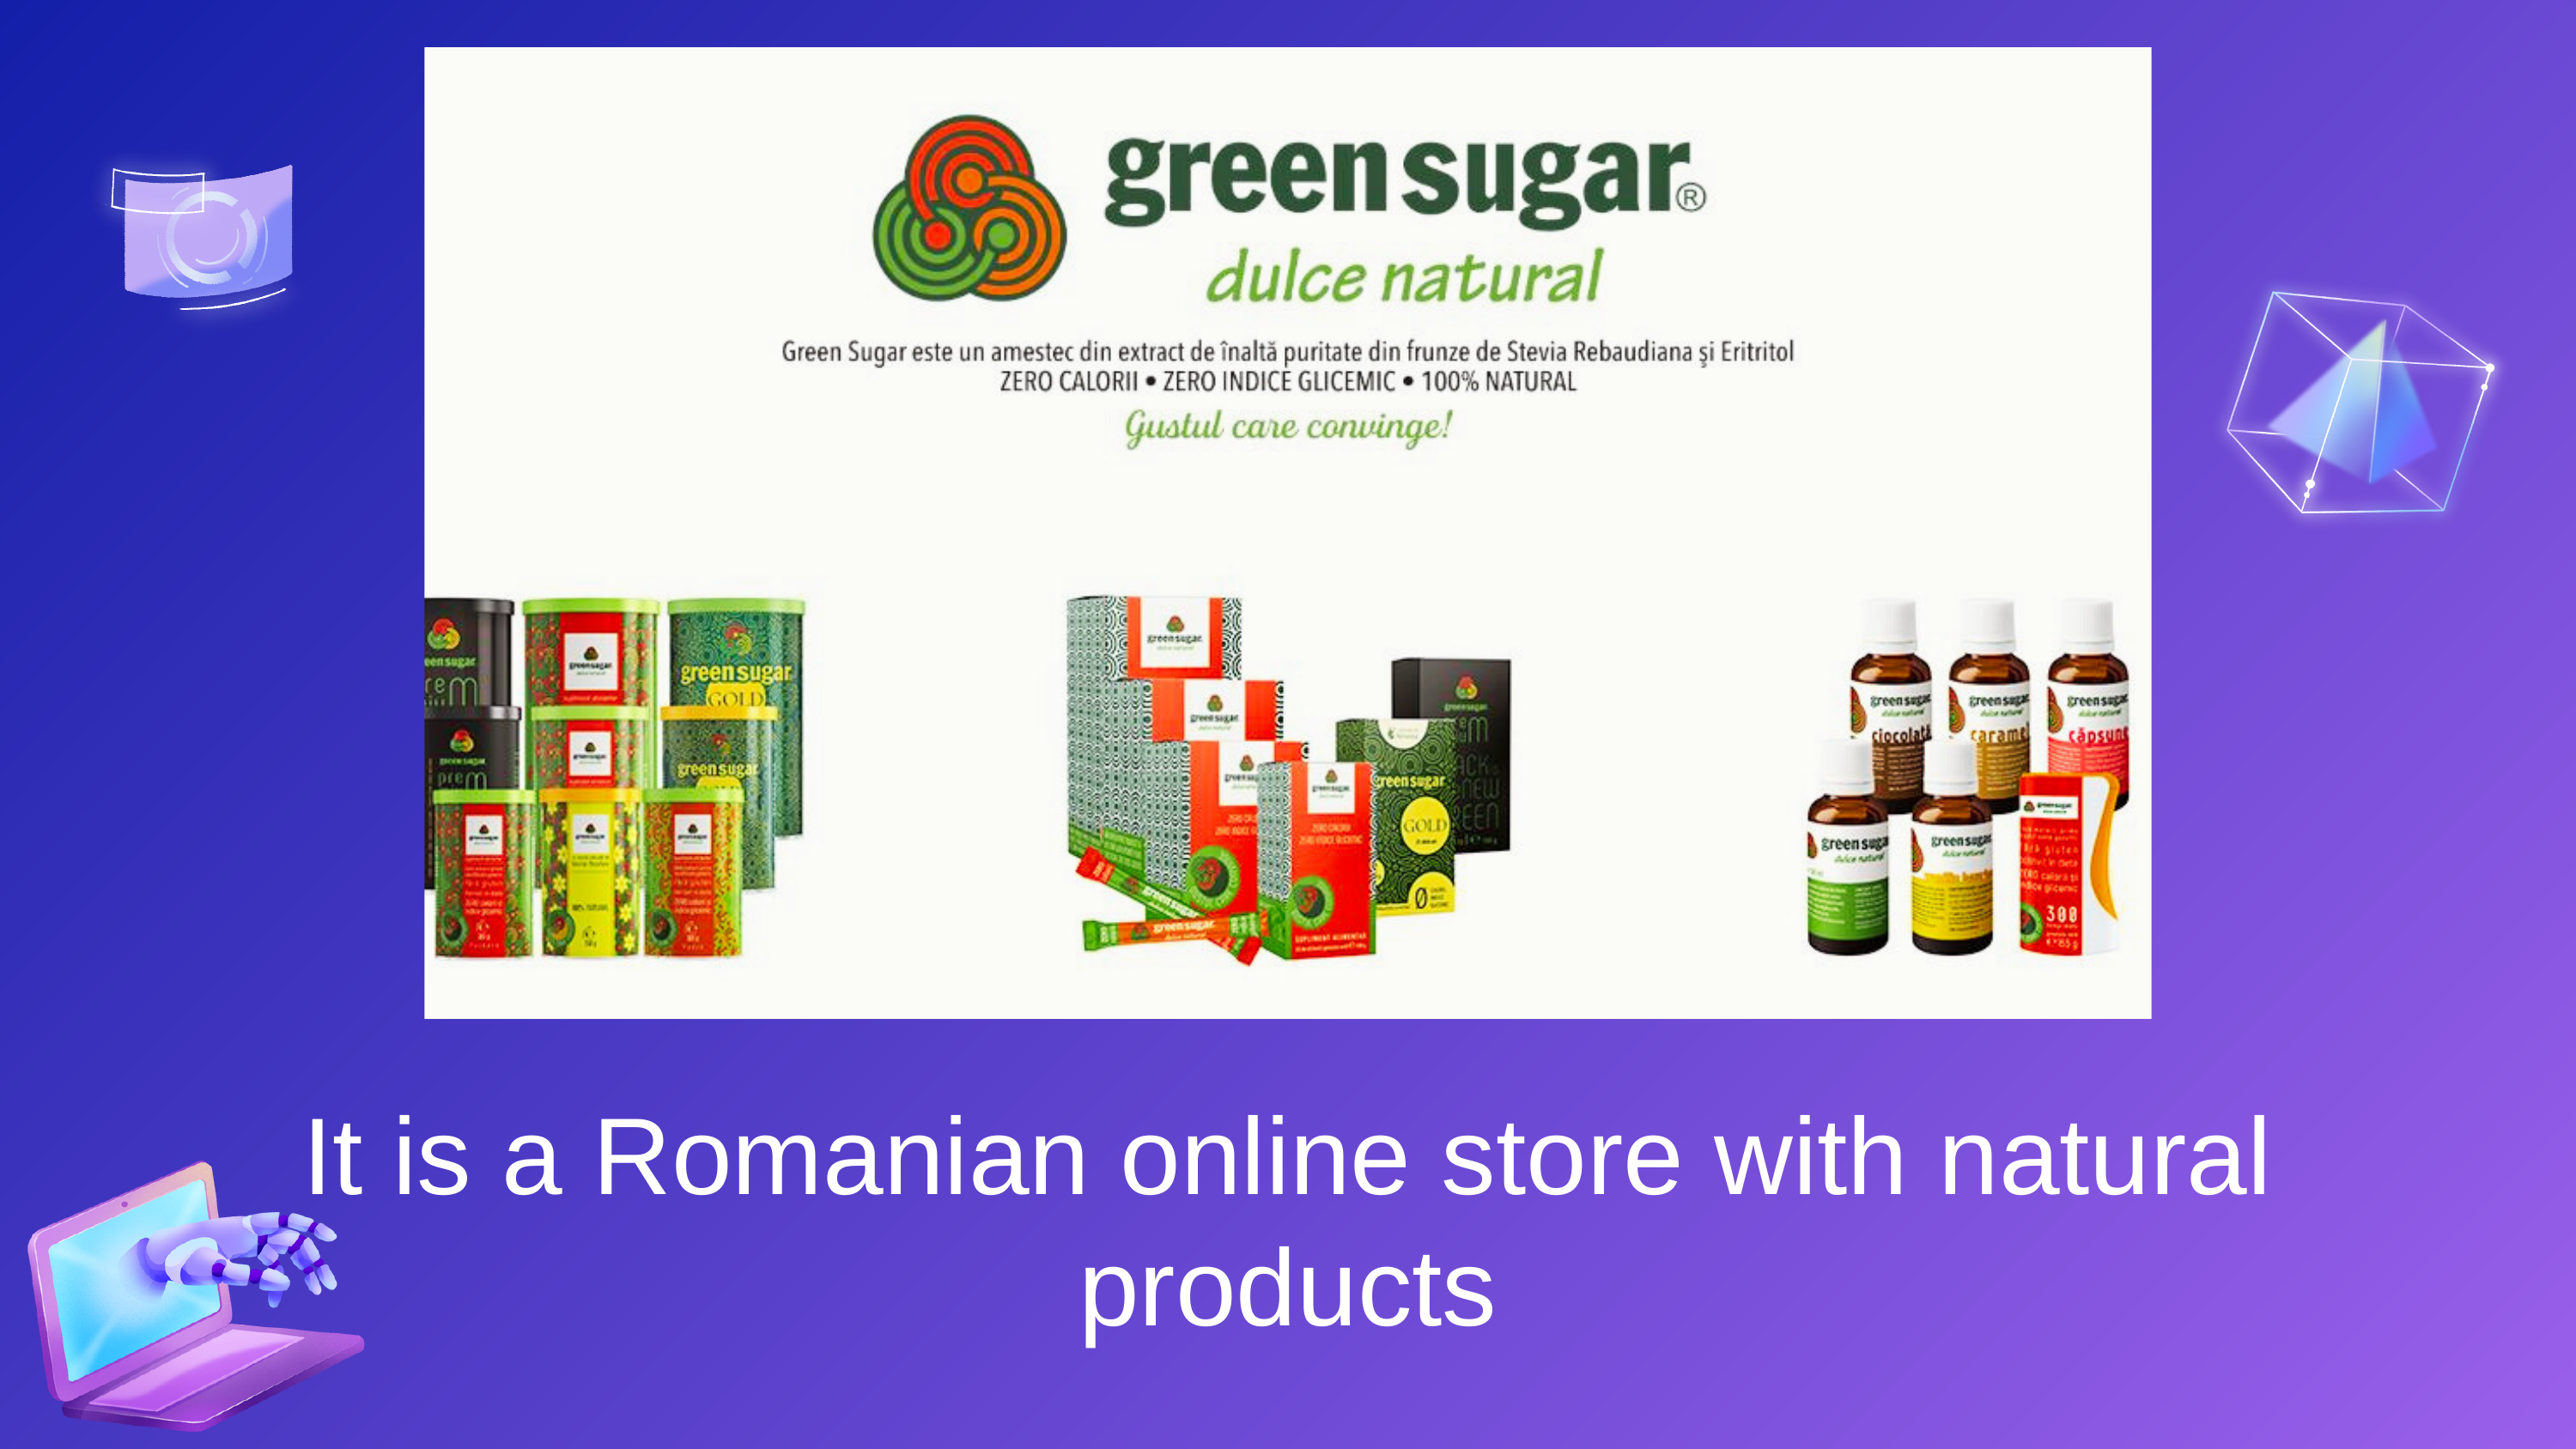

It is a Romanian online store with natural products